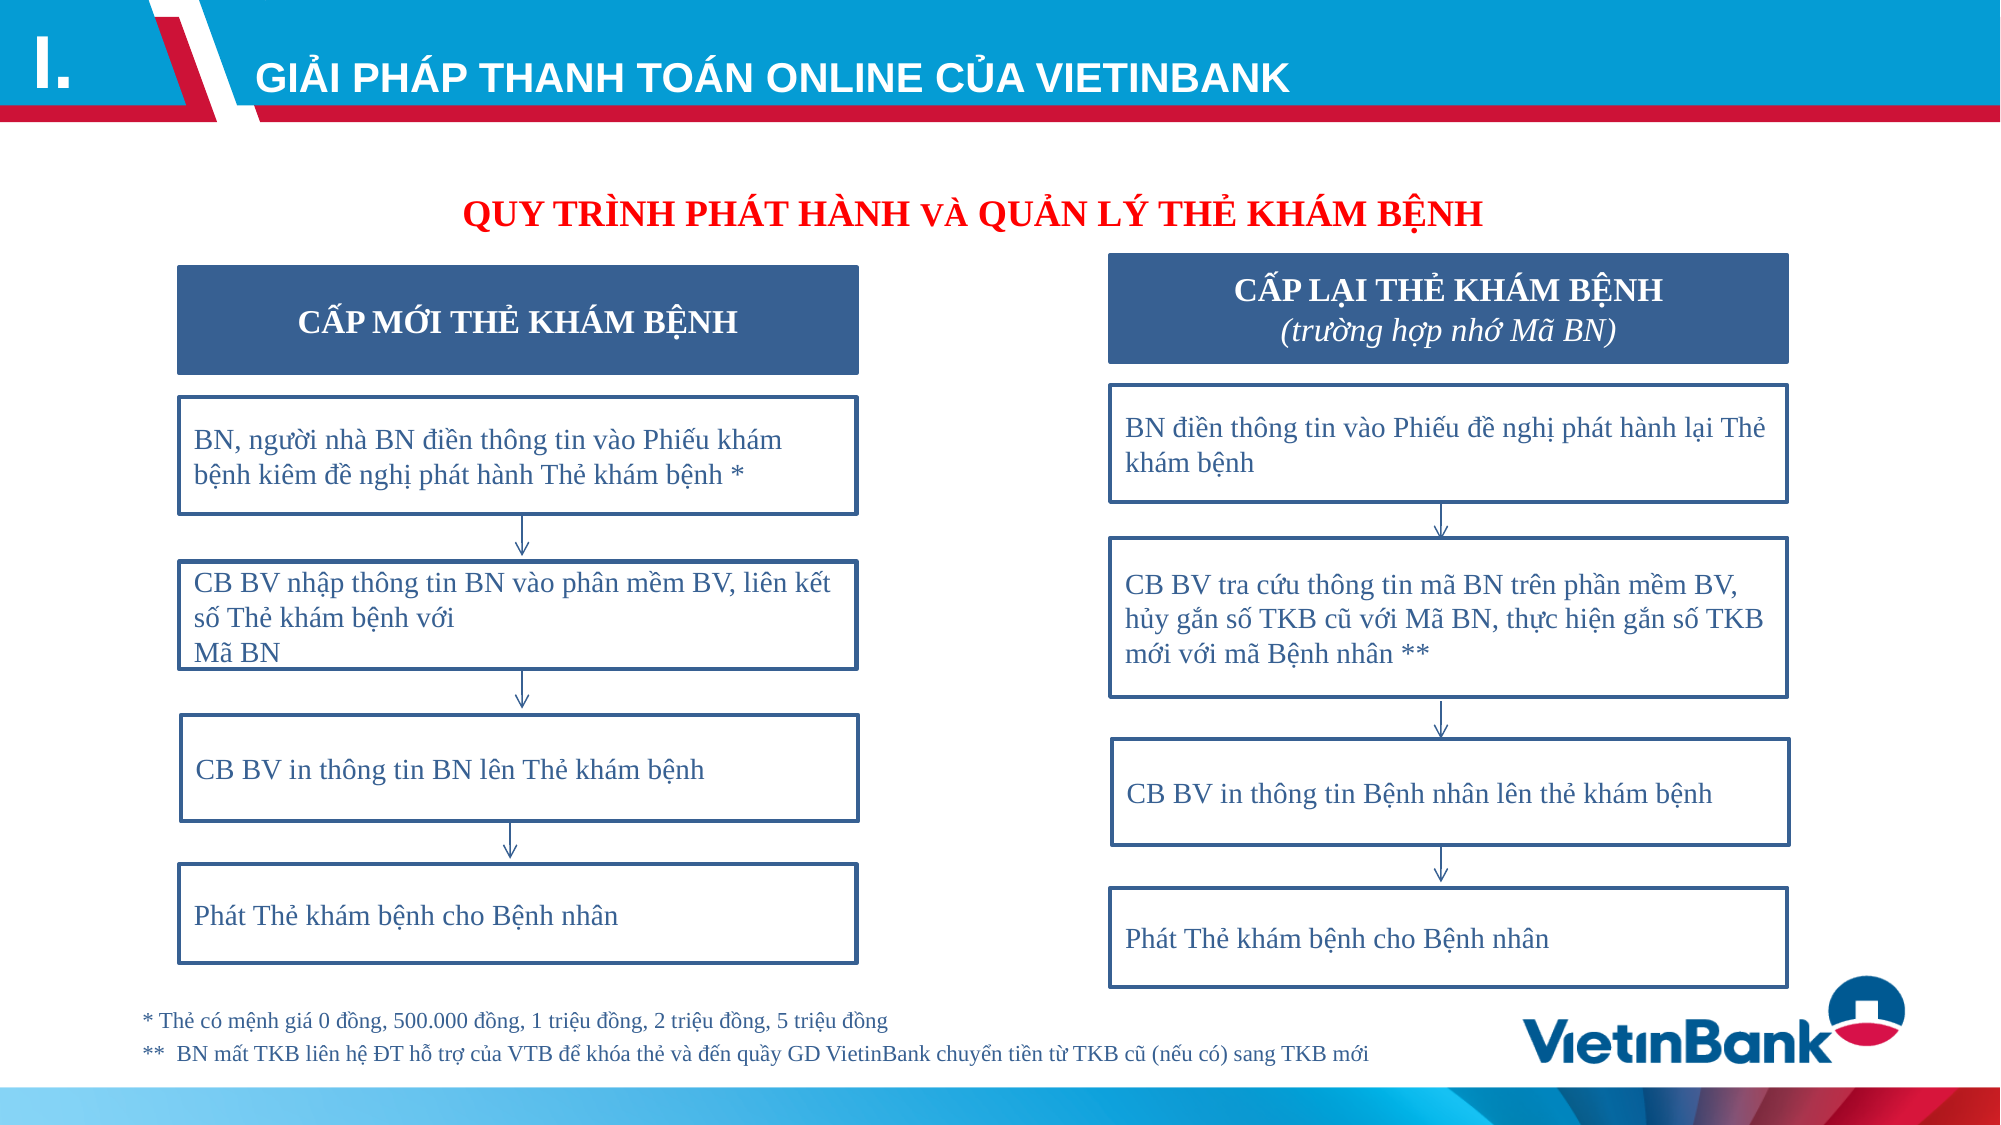

I.
# GIẢI PHÁP THANH TOÁN ONLINE CỦA VIETINBANK
QUY TRÌNH PHÁT HÀNH VÀ QUẢN LÝ THẺ KHÁM BỆNH
CẤP LẠI THẺ KHÁM BỆNH
(trường hợp nhớ Mã BN)
CẤP MỚI THẺ KHÁM BỆNH
BN điền thông tin vào Phiếu đề nghị phát hành lại Thẻ khám bệnh
BN, người nhà BN điền thông tin vào Phiếu khám bệnh kiêm đề nghị phát hành Thẻ khám bệnh *
CB BV tra cứu thông tin mã BN trên phần mềm BV, hủy gắn số TKB cũ với Mã BN, thực hiện gắn số TKB mới với mã Bệnh nhân **
CB BV nhập thông tin BN vào phân mềm BV, liên kết số Thẻ khám bệnh với
Mã BN
CB BV in thông tin BN lên Thẻ khám bệnh
CB BV in thông tin Bệnh nhân lên thẻ khám bệnh
Phát Thẻ khám bệnh cho Bệnh nhân
Phát Thẻ khám bệnh cho Bệnh nhân
* Thẻ có mệnh giá 0 đồng, 500.000 đồng, 1 triệu đồng, 2 triệu đồng, 5 triệu đồng
**  BN mất TKB liên hệ ĐT hỗ trợ của VTB để khóa thẻ và đến quầy GD VietinBank chuyển tiền từ TKB cũ (nếu có) sang TKB mới